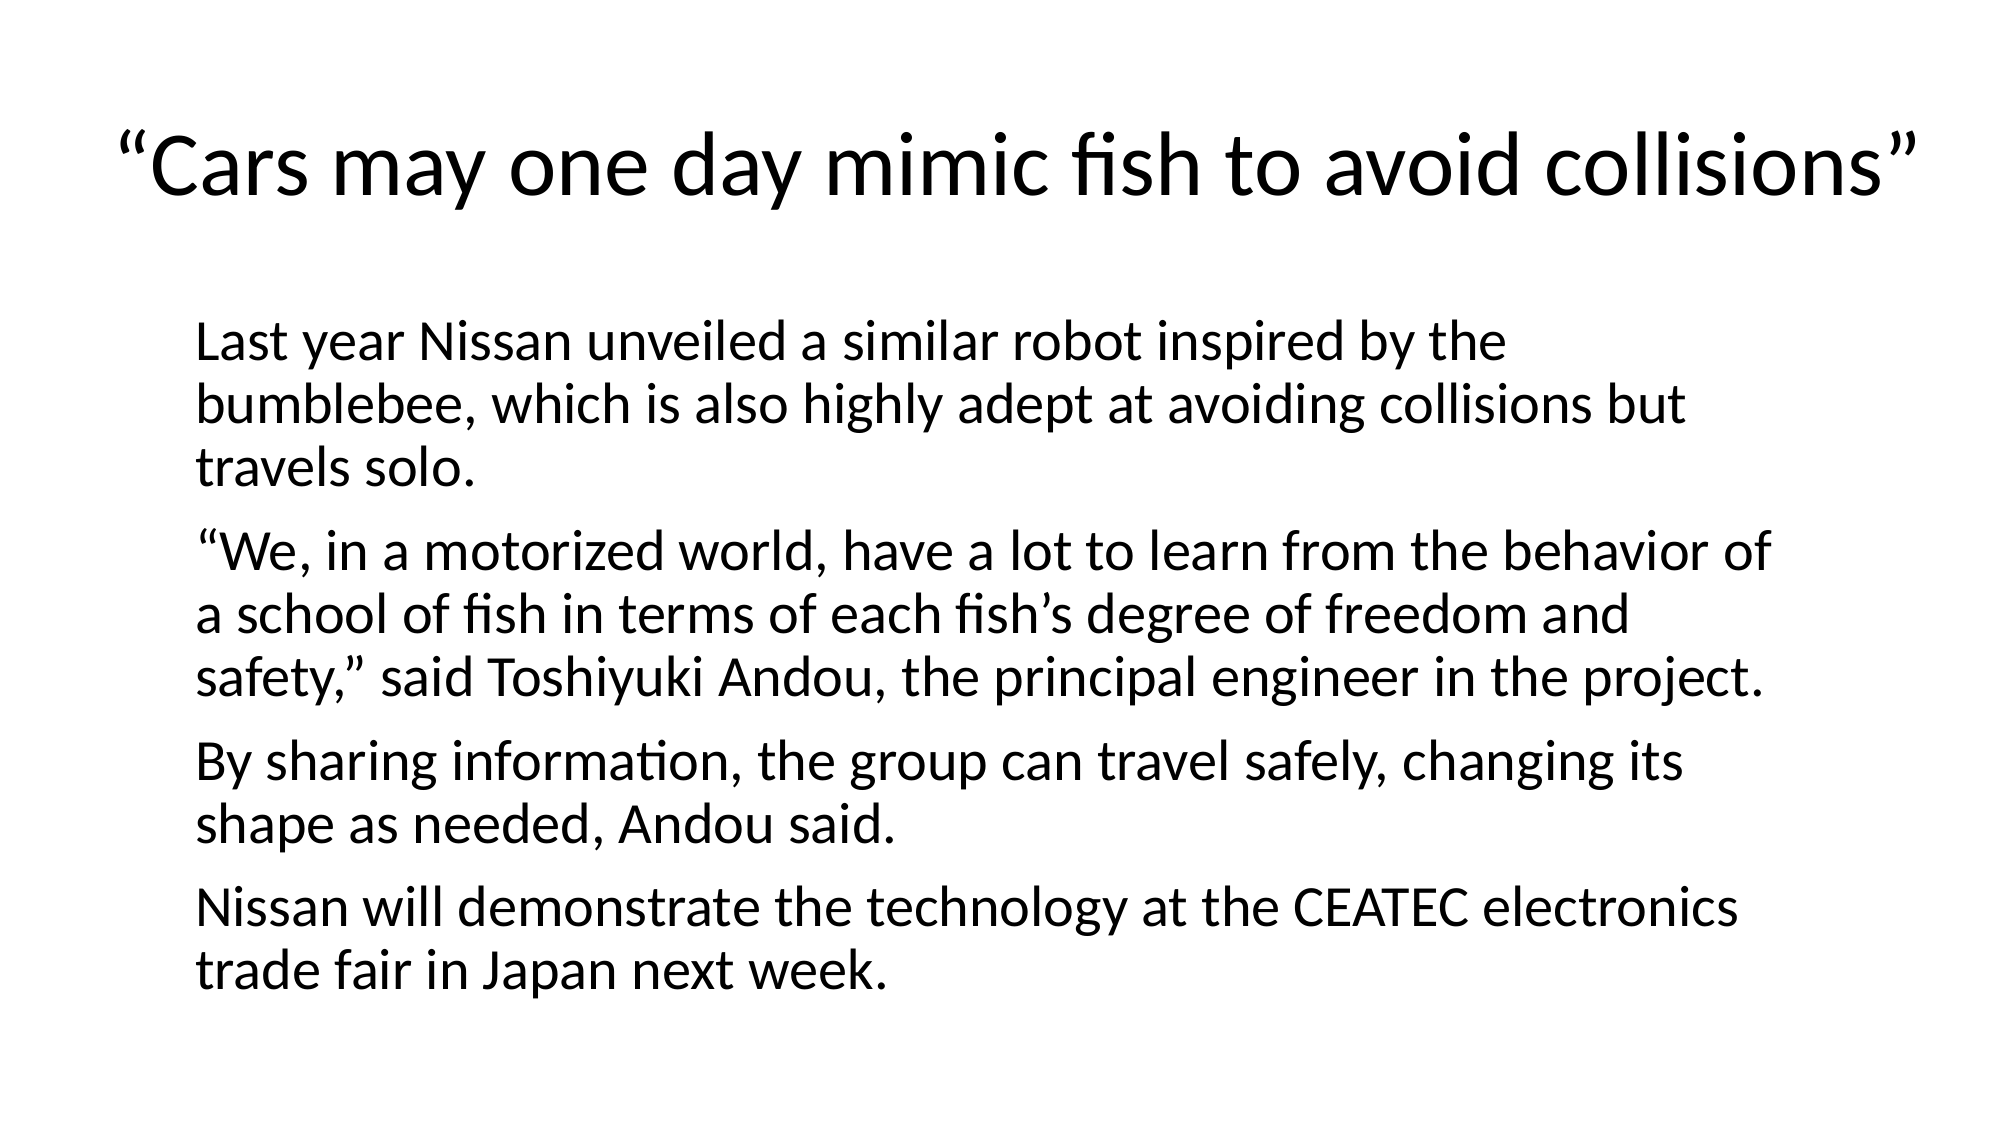

# “Cars may one day mimic fish to avoid collisions”
Last year Nissan unveiled a similar robot inspired by the bumblebee, which is also highly adept at avoiding collisions but travels solo.
“We, in a motorized world, have a lot to learn from the behavior of a school of fish in terms of each fish’s degree of freedom and safety,” said Toshiyuki Andou, the principal engineer in the project.
By sharing information, the group can travel safely, changing its shape as needed, Andou said.
Nissan will demonstrate the technology at the CEATEC electronics trade fair in Japan next week.